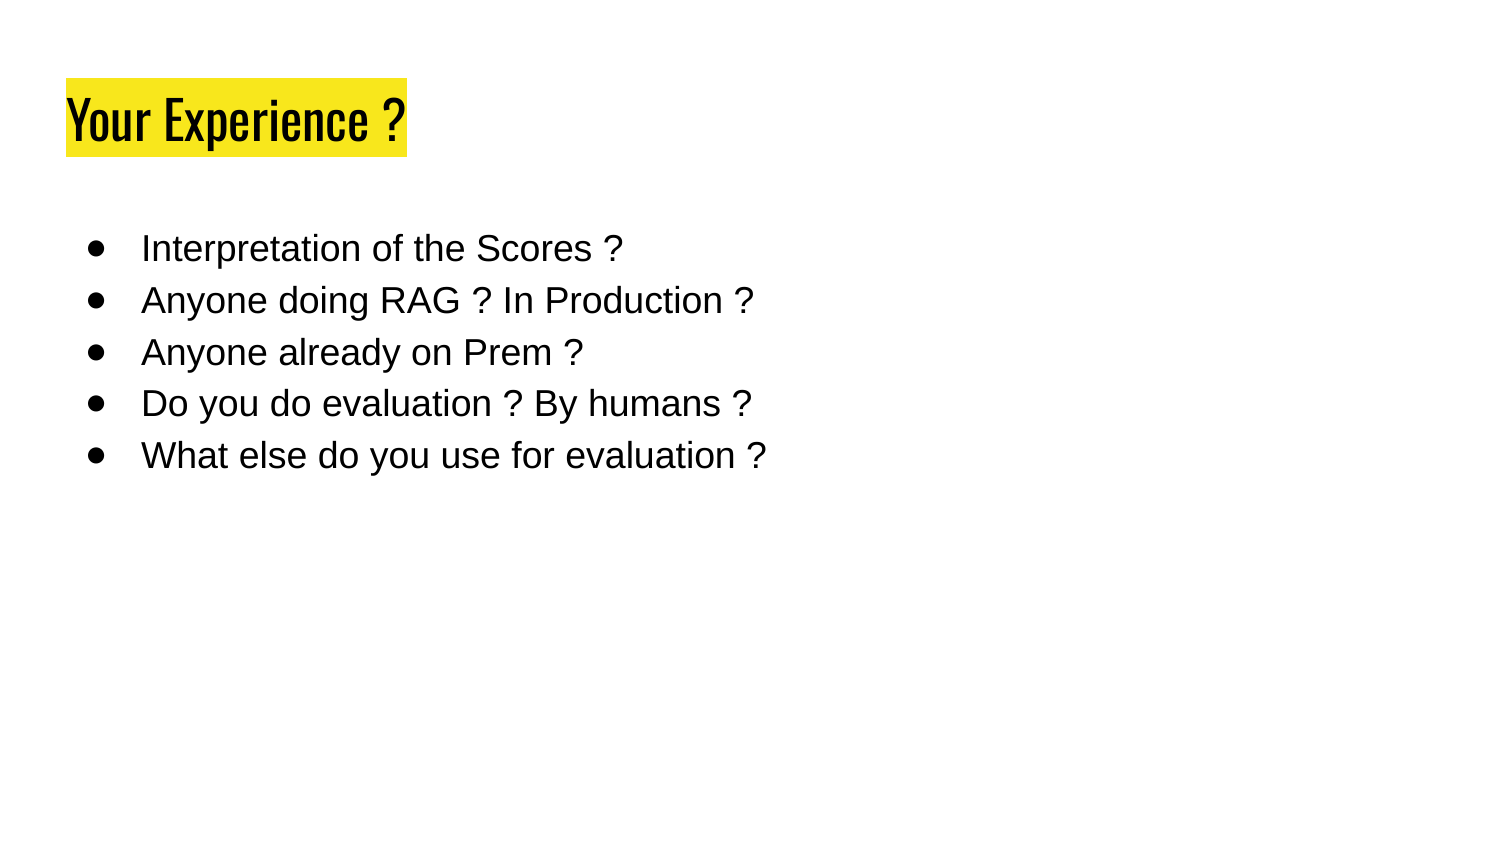

# Your Experience ?
Interpretation of the Scores ?
Anyone doing RAG ? In Production ?
Anyone already on Prem ?
Do you do evaluation ? By humans ?
What else do you use for evaluation ?